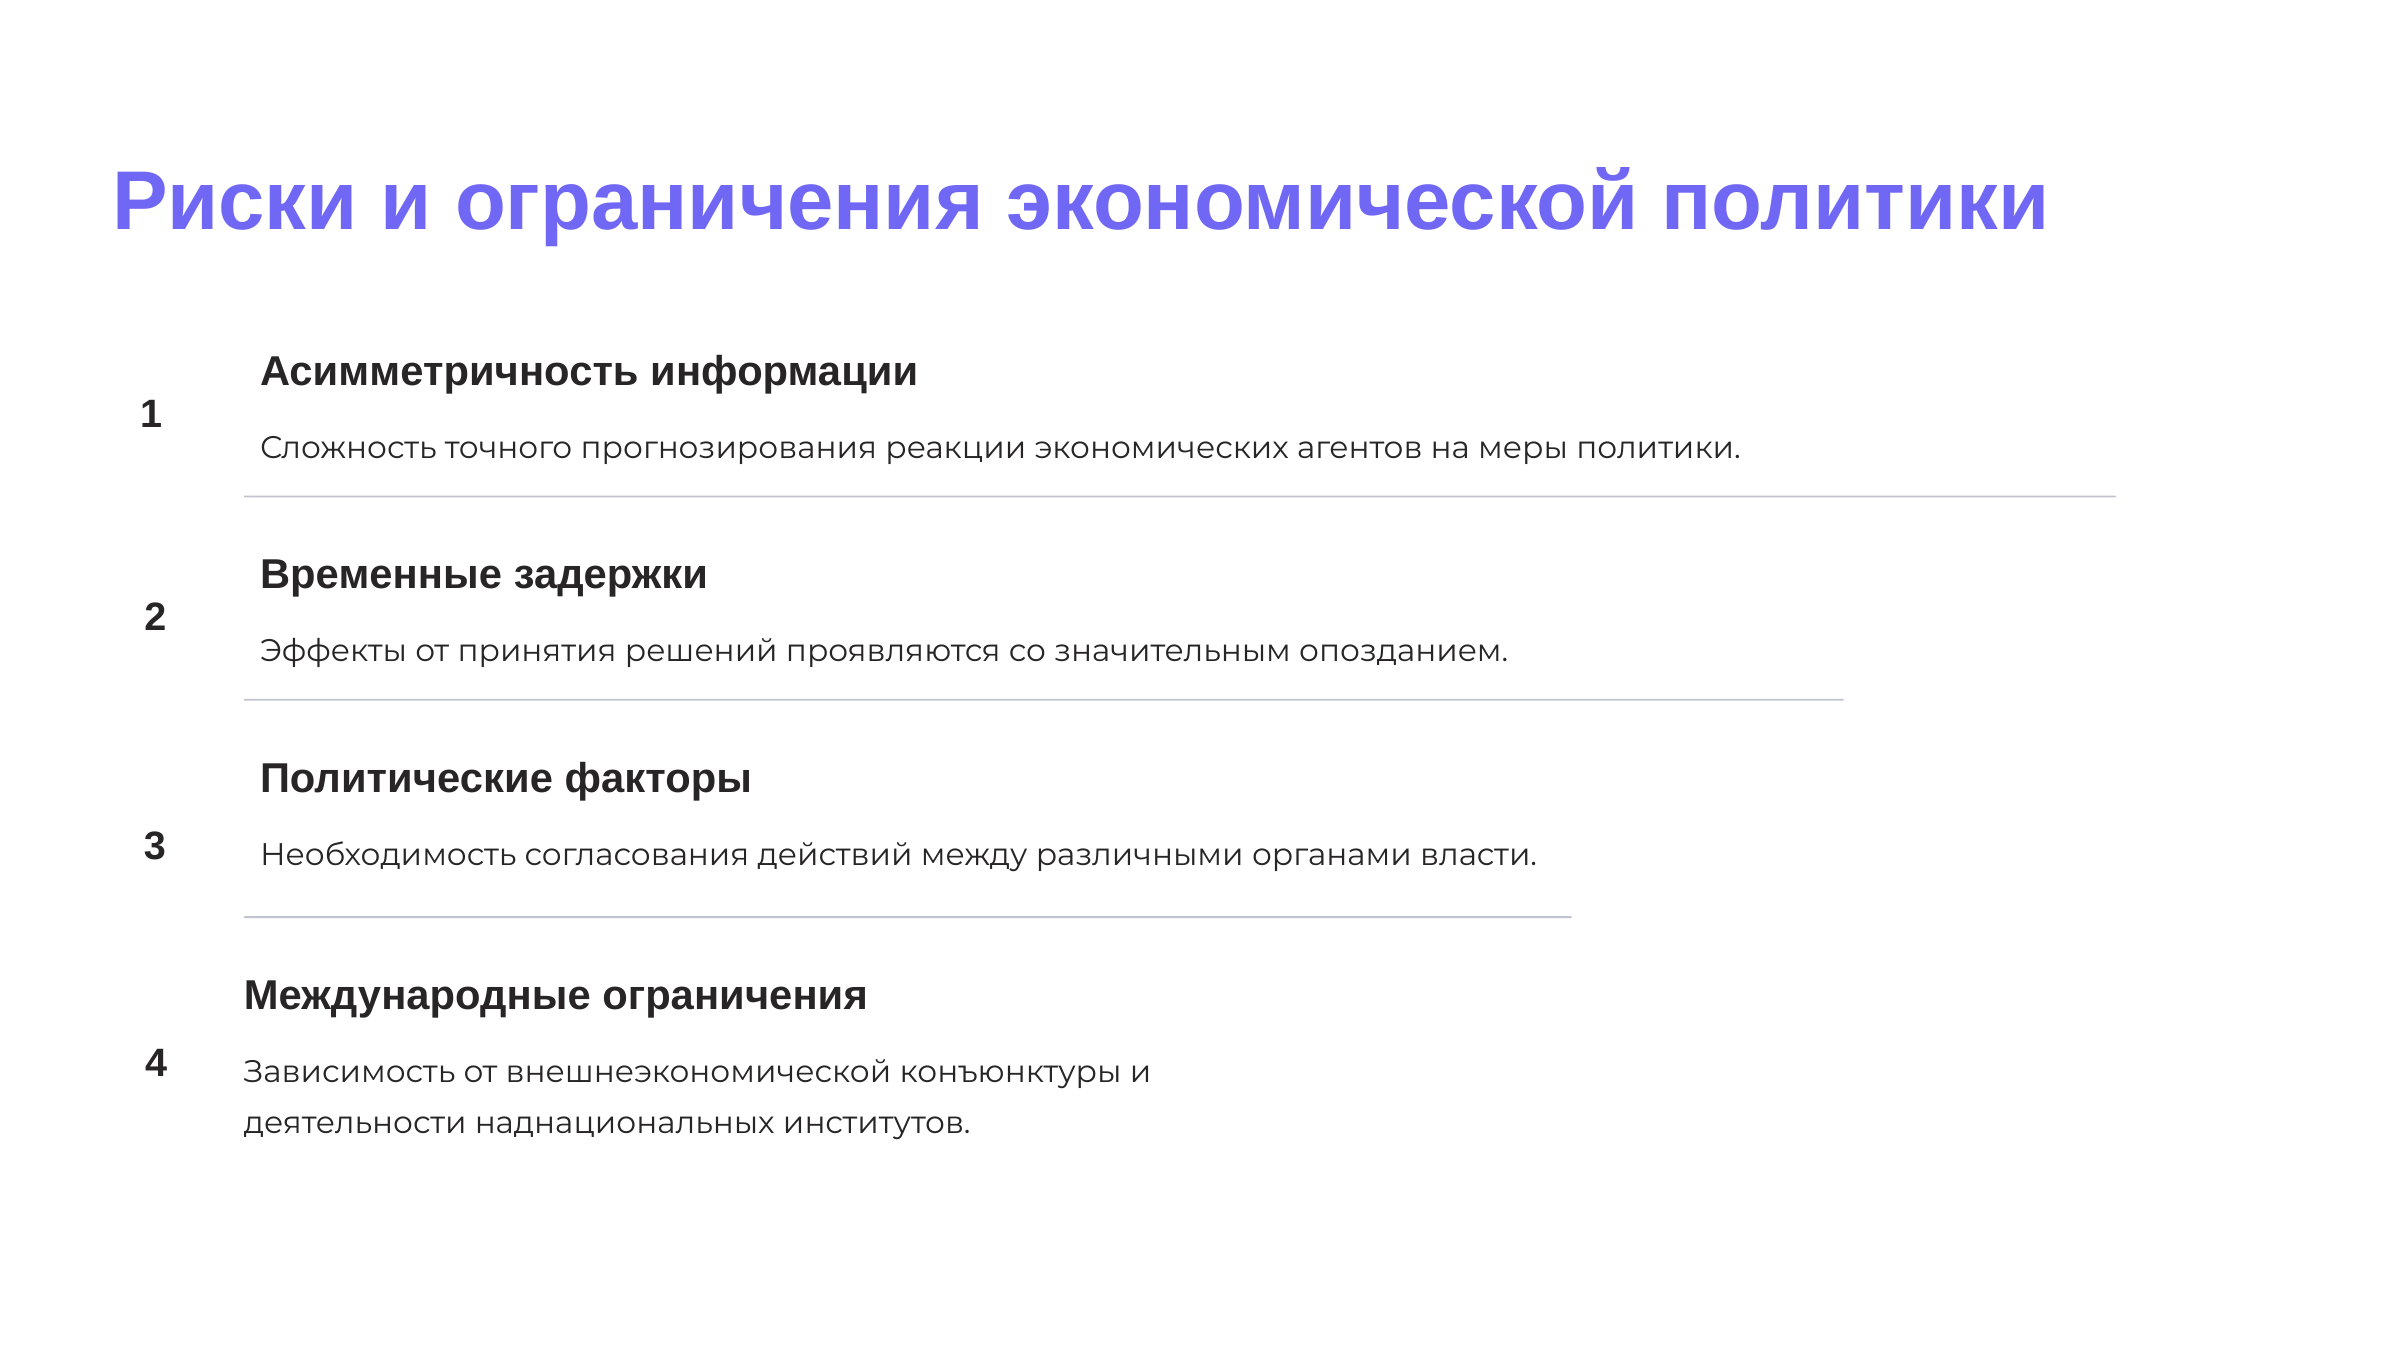

Риски и ограничения экономической политики
Асимметричность информации
1
Сложность точного прогнозирования реакции экономических агентов на меры политики.

Временные задержки
2
Эффекты от принятия решений проявляются со значительным опозданием.

Политические факторы
3
Необходимость согласования действий между различными органами власти.

Международные ограничения
4
Зависимость от внешнеэкономической конъюнктуры и деятельности наднациональных институтов.